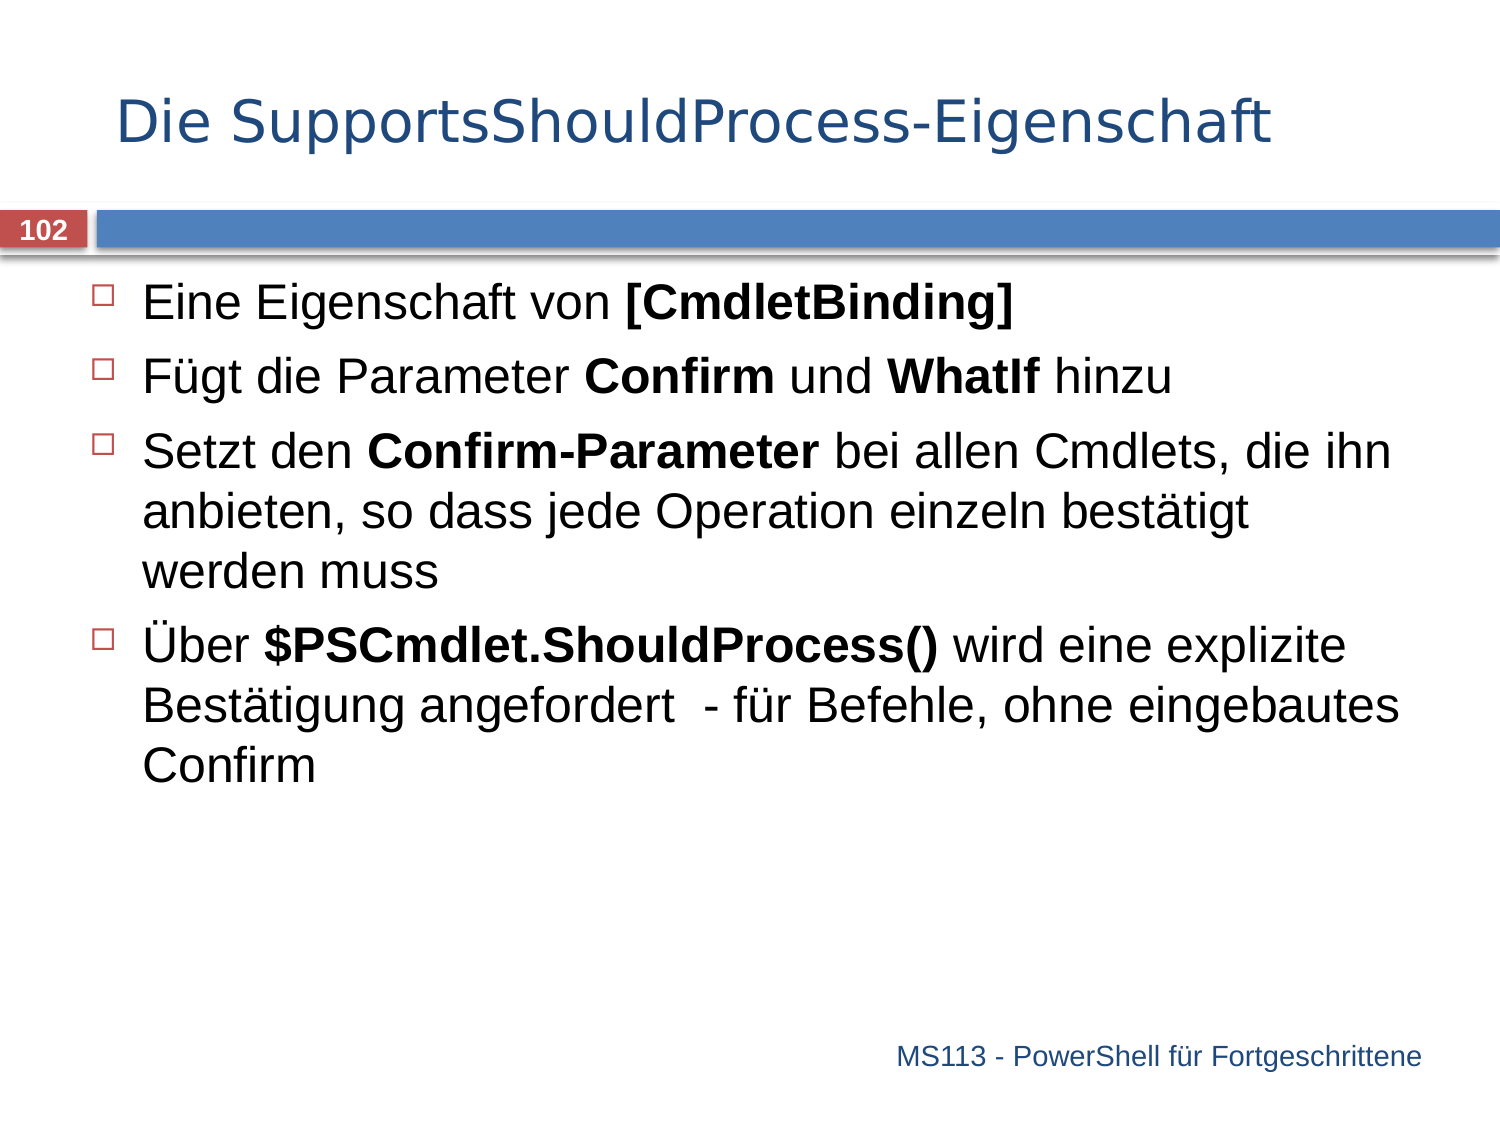

# Die SupportsShouldProcess-Eigenschaft
102
Eine Eigenschaft von [CmdletBinding]
Fügt die Parameter Confirm und WhatIf hinzu
Setzt den Confirm-Parameter bei allen Cmdlets, die ihn anbieten, so dass jede Operation einzeln bestätigt werden muss
Über $PSCmdlet.ShouldProcess() wird eine explizite Bestätigung angefordert  - für Befehle, ohne eingebautes Confirm
MS113 - PowerShell für Fortgeschrittene